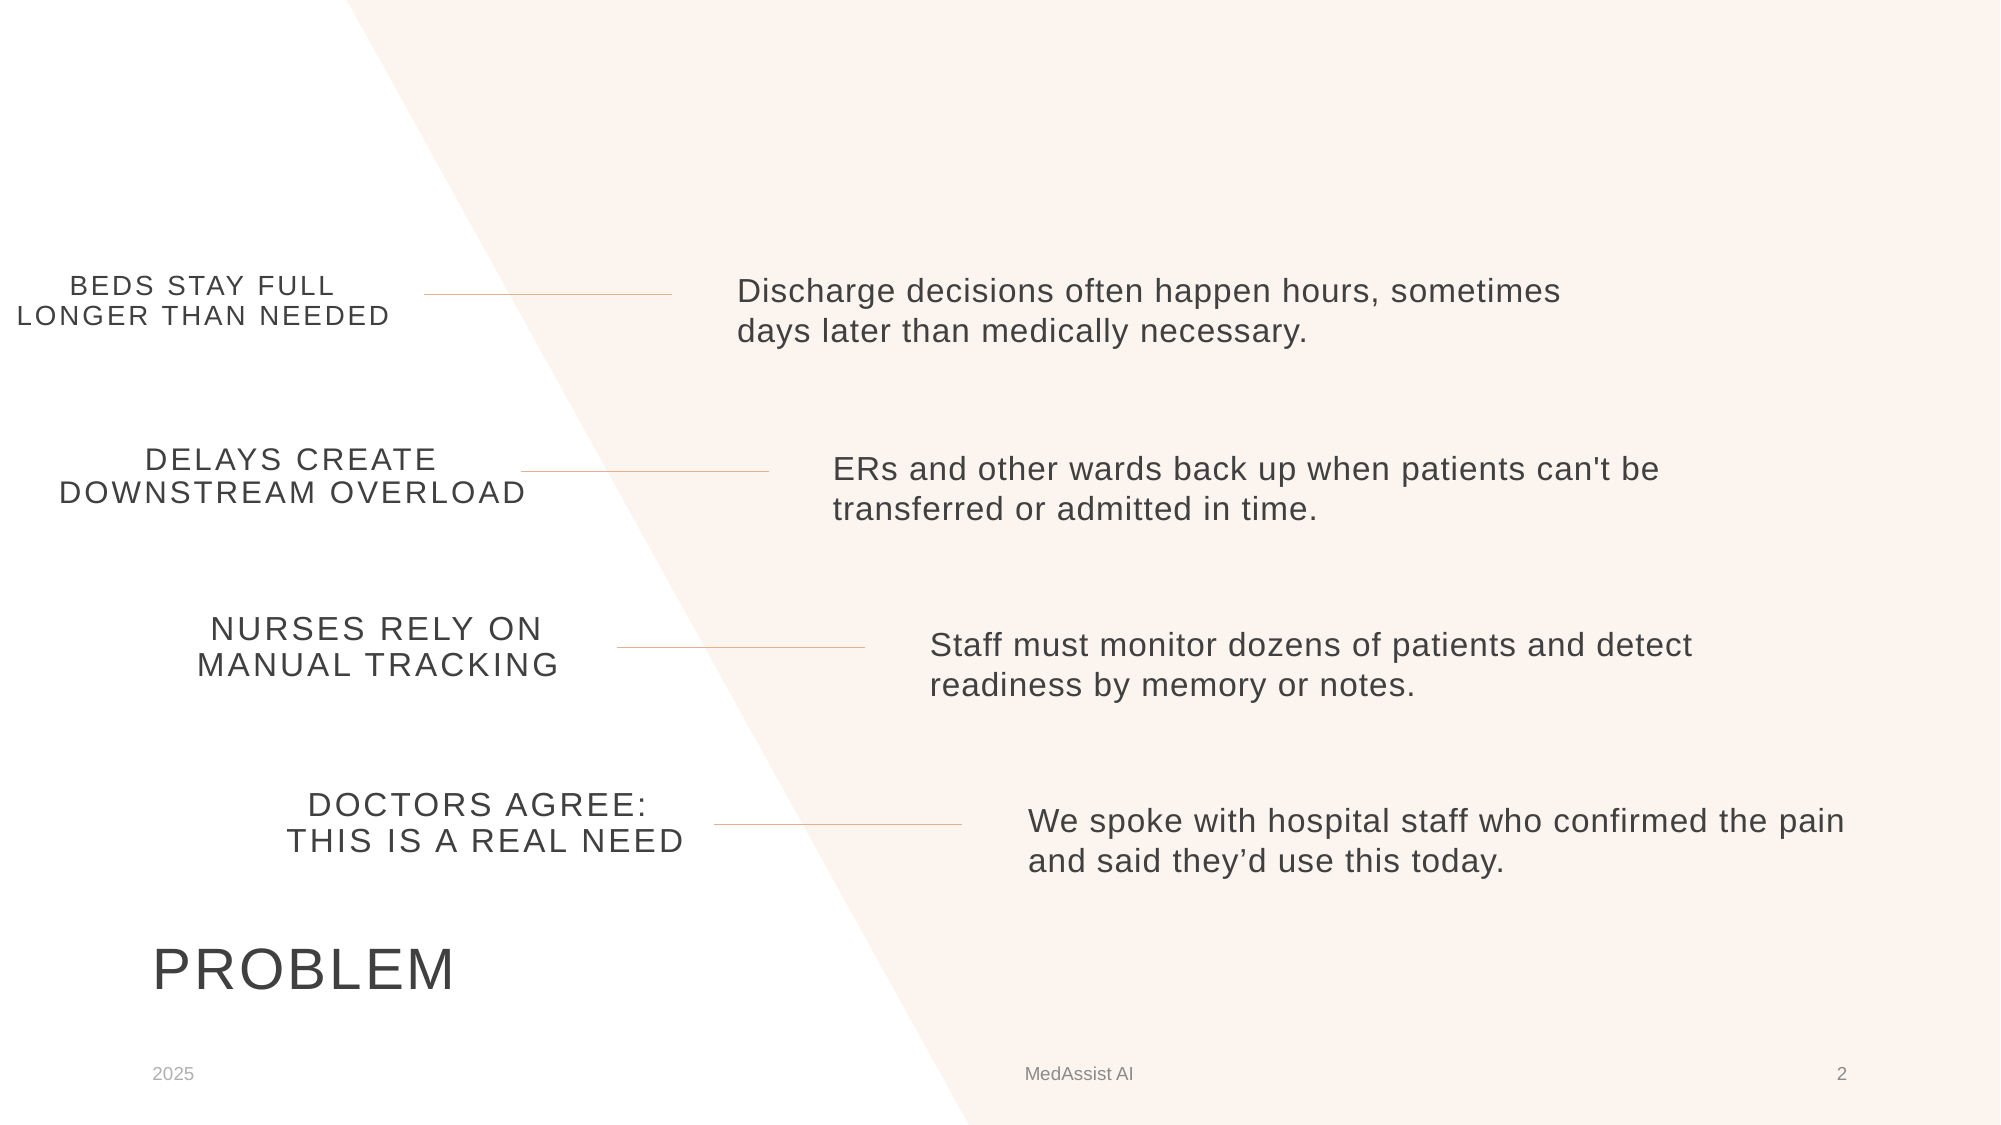

Beds stay full longer than needed
Discharge decisions often happen hours, sometimes days later than medically necessary.
Delays create downstream overload
ERs and other wards back up when patients can't be transferred or admitted in time.
Nurses rely on manual tracking
Staff must monitor dozens of patients and detect readiness by memory or notes.
Doctors agree:
this is a real need
We spoke with hospital staff who confirmed the pain and said they’d use this today.
# PROBLEM
2025
MedAssist AI
2